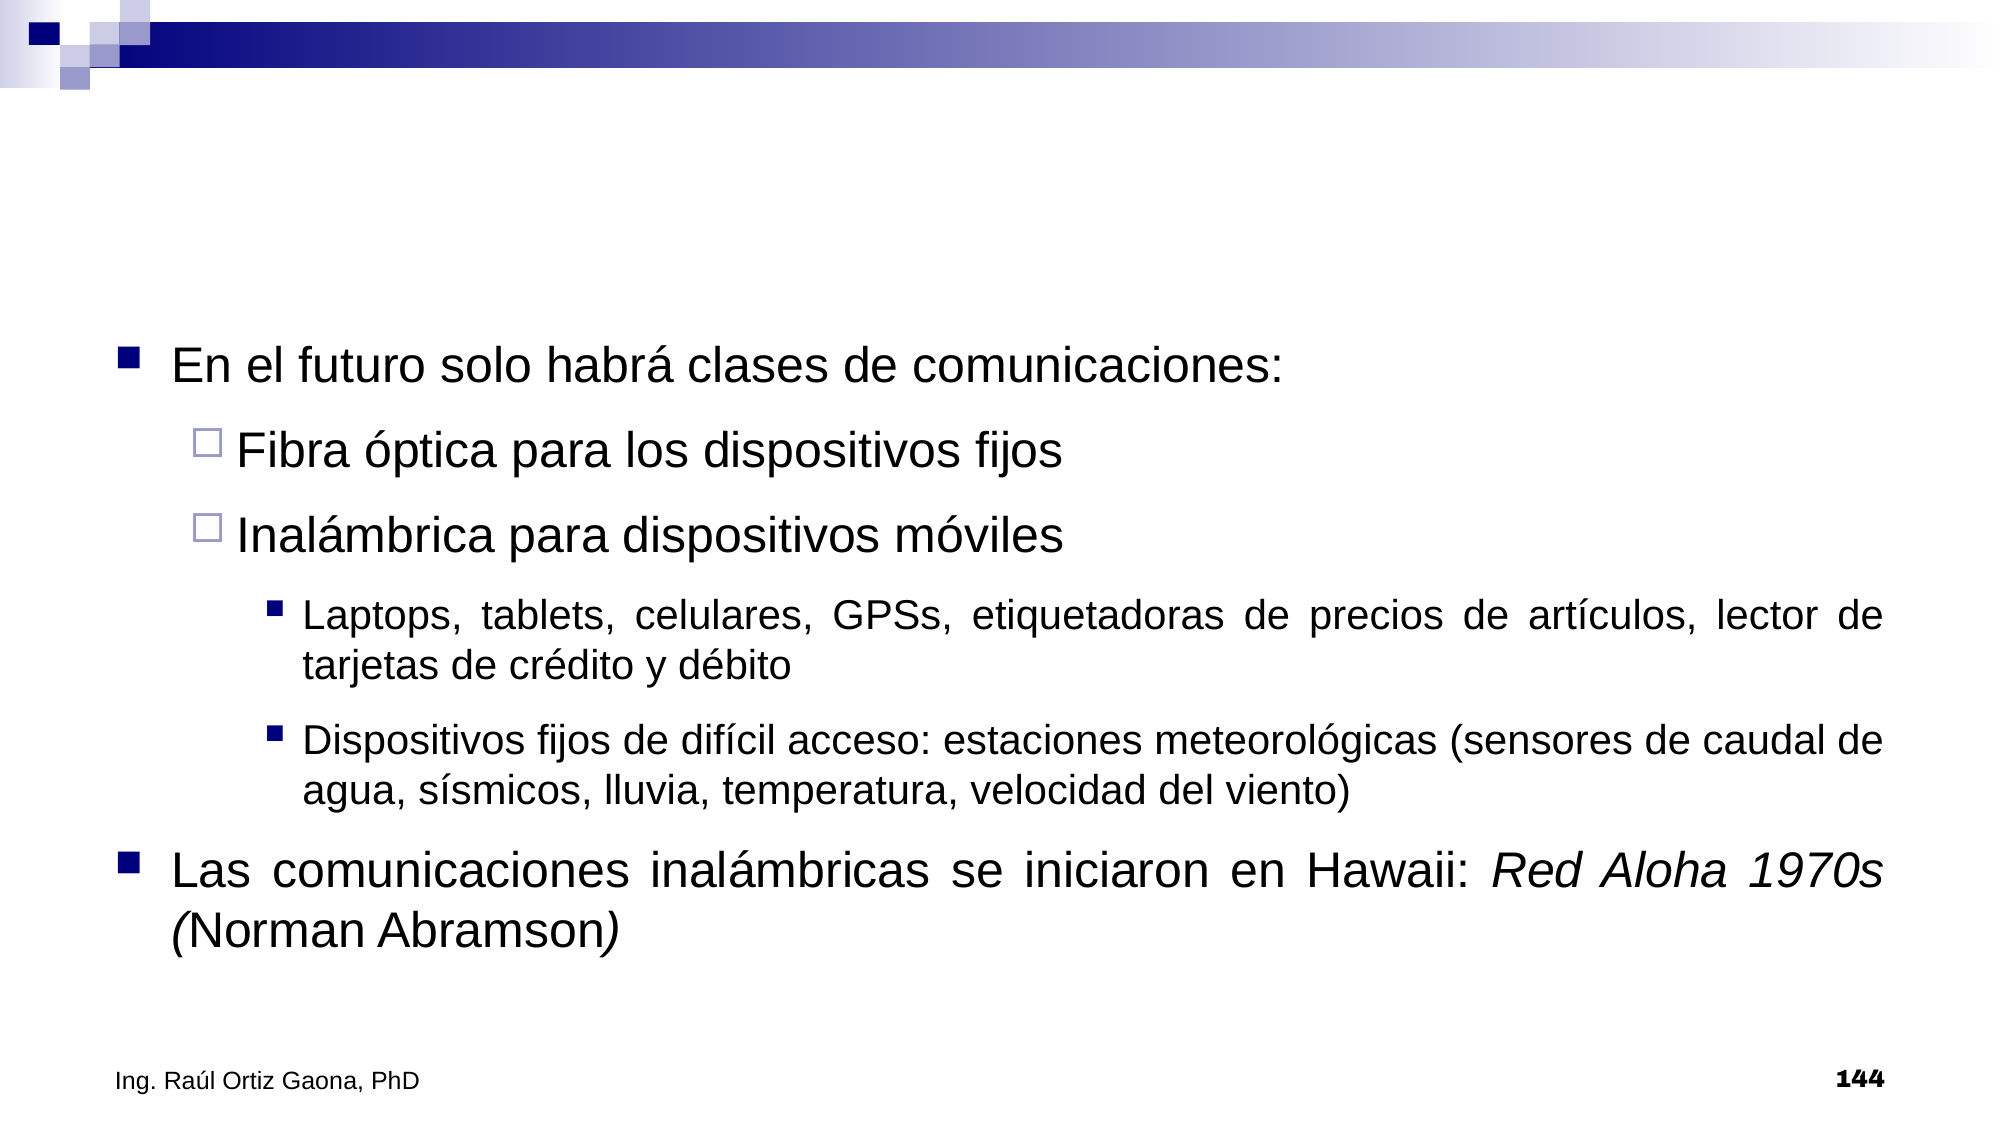

#
En el futuro solo habrá clases de comunicaciones:
Fibra óptica para los dispositivos fijos
Inalámbrica para dispositivos móviles
Laptops, tablets, celulares, GPSs, etiquetadoras de precios de artículos, lector de tarjetas de crédito y débito
Dispositivos fijos de difícil acceso: estaciones meteorológicas (sensores de caudal de agua, sísmicos, lluvia, temperatura, velocidad del viento)
Las comunicaciones inalámbricas se iniciaron en Hawaii: Red Aloha 1970s (Norman Abramson)
Ing. Raúl Ortiz Gaona, PhD
144